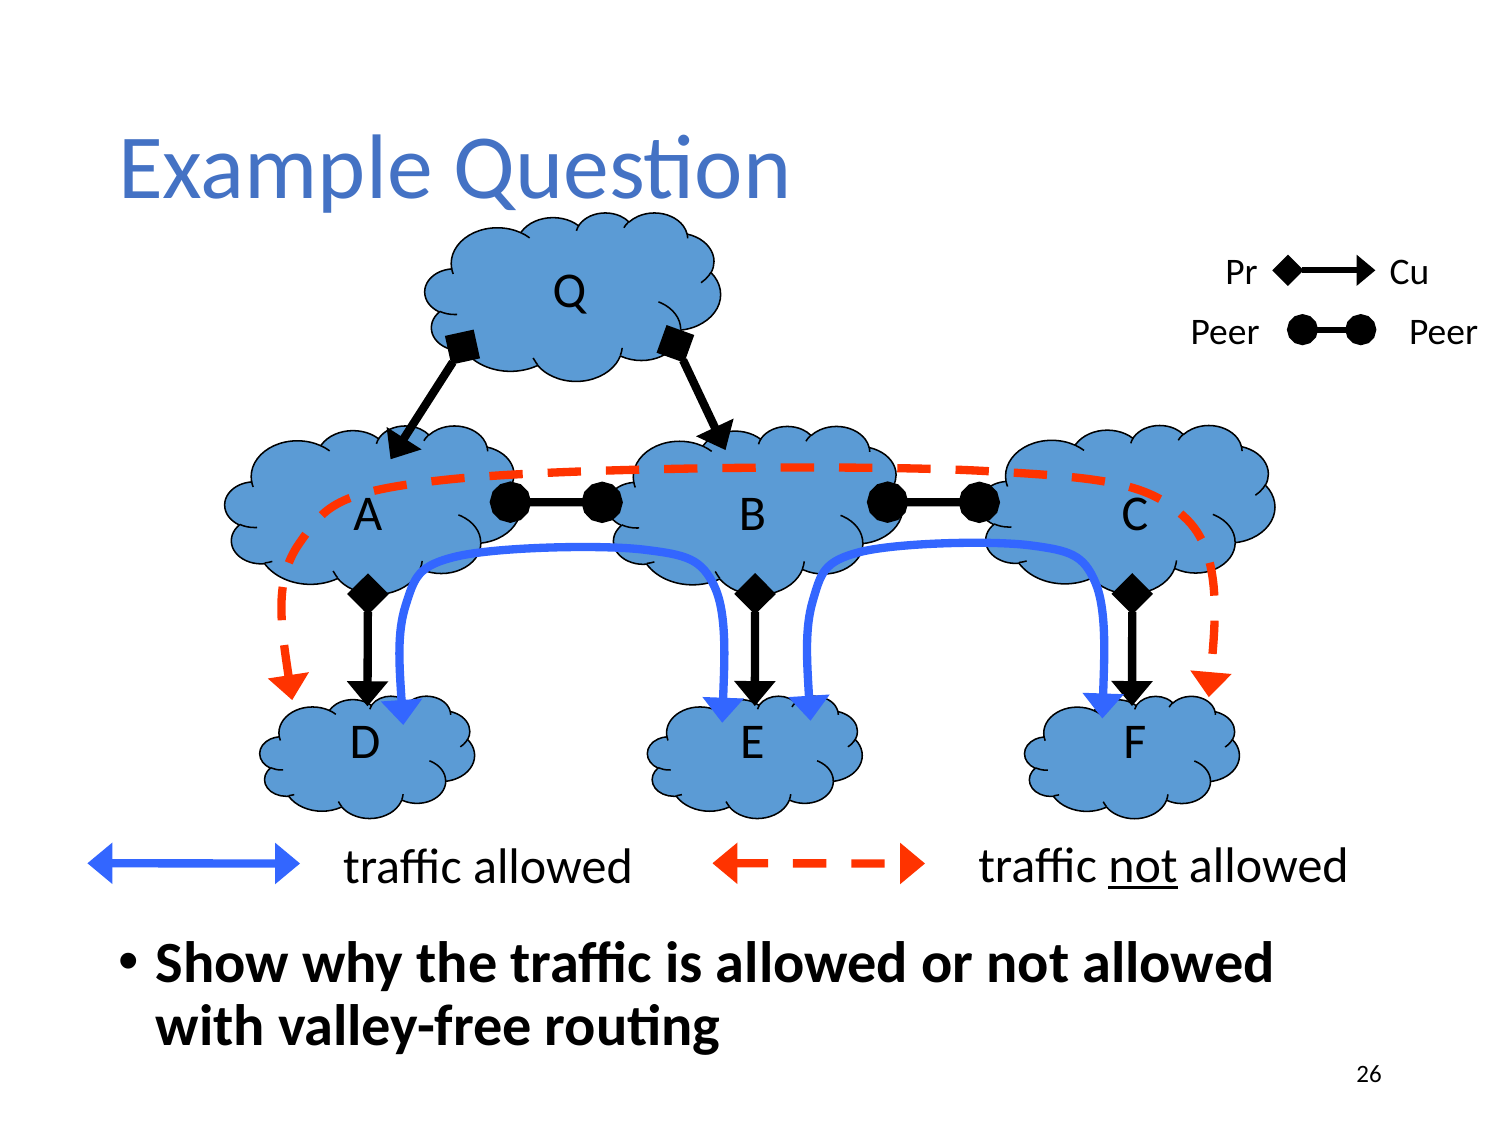

# Example Question

Pr
Cu
Peer
Peer
Q

A
B
C

D
E
F
traffic not allowed
traffic allowed
Show why the traffic is allowed or not allowed with valley-free routing
26